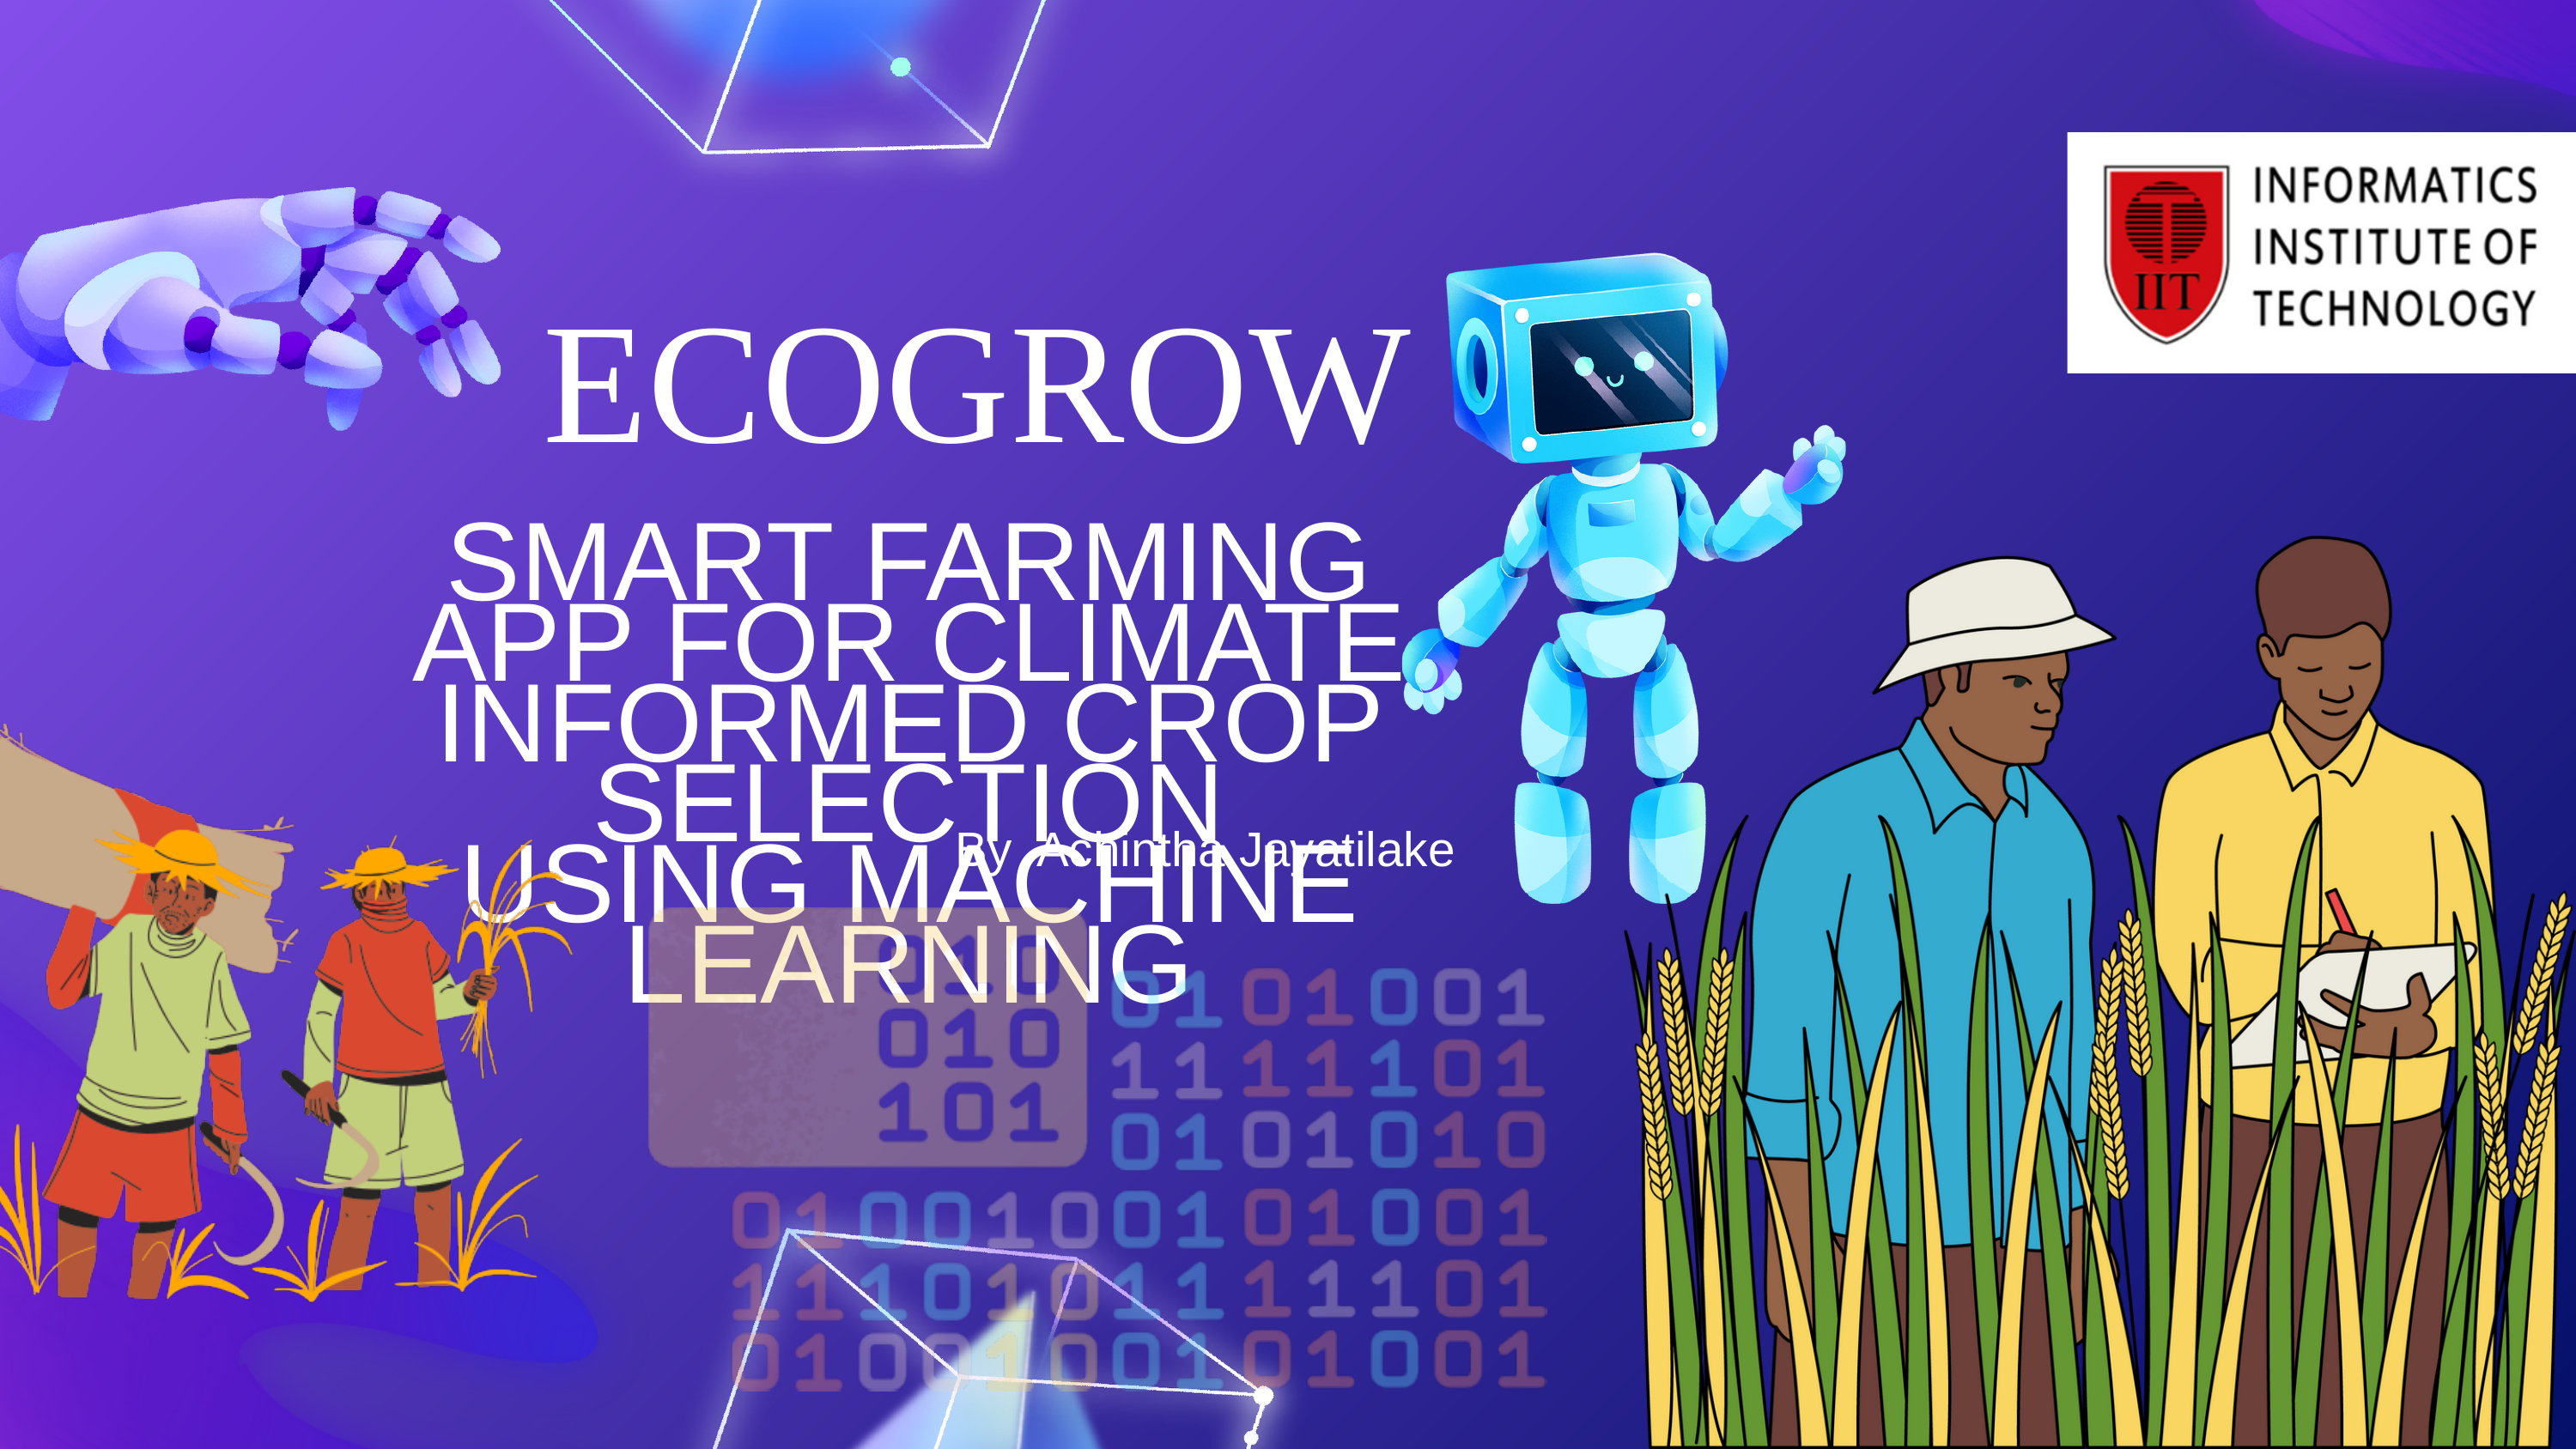

ECOGROW

SMART FARMING APP FOR CLIMATE INFORMED CROP SELECTION USING MACHINE LEARNING

By  Achintha Jayatilake